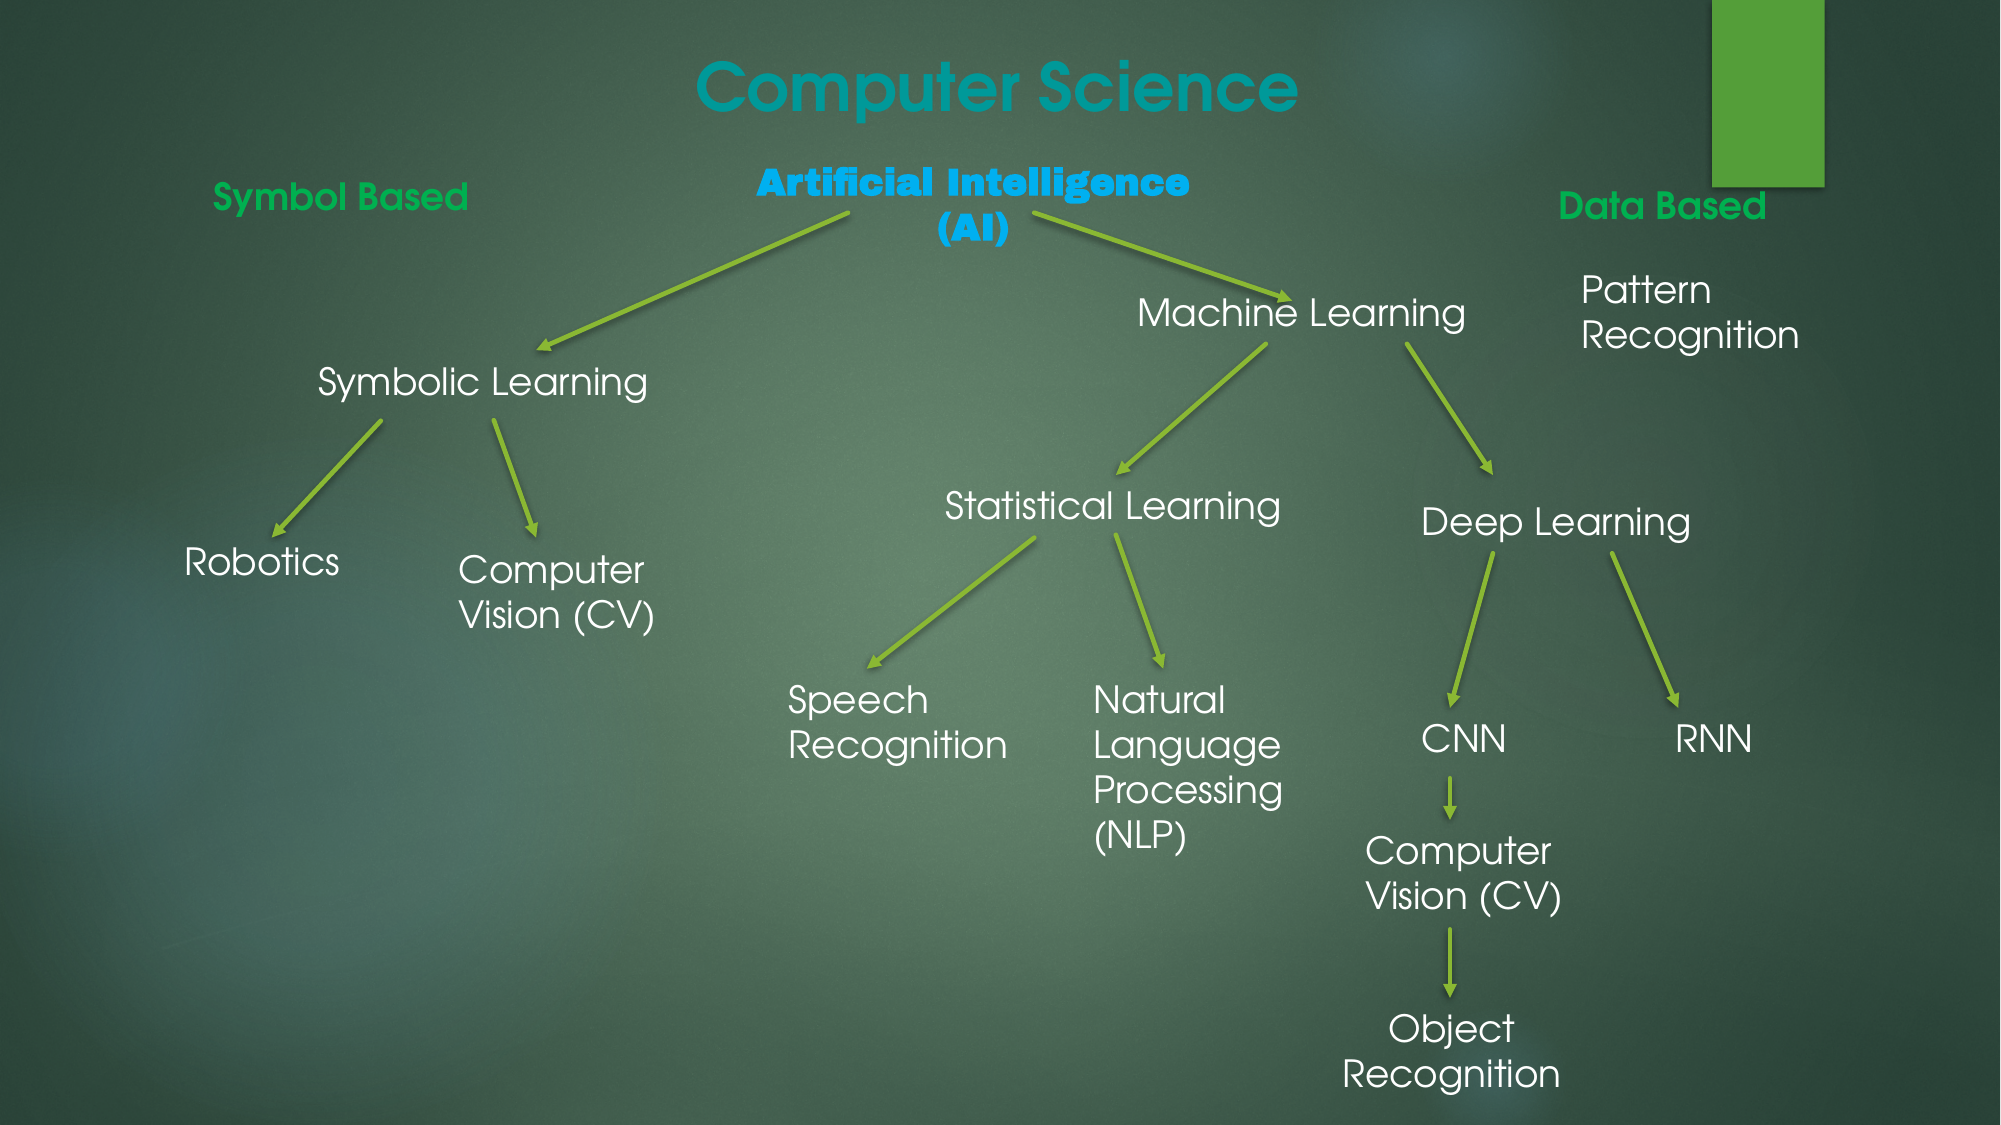

Computer Science
Artificial Intelligence (AI)
Machine Learning
Symbolic Learning
Statistical Learning
Deep Learning
Robotics
Computer Vision (CV)
Speech Recognition
Natural Language Processing (NLP)
CNN
RNN
Computer Vision (CV)
Object Recognition
Symbol Based
Data Based
Pattern Recognition